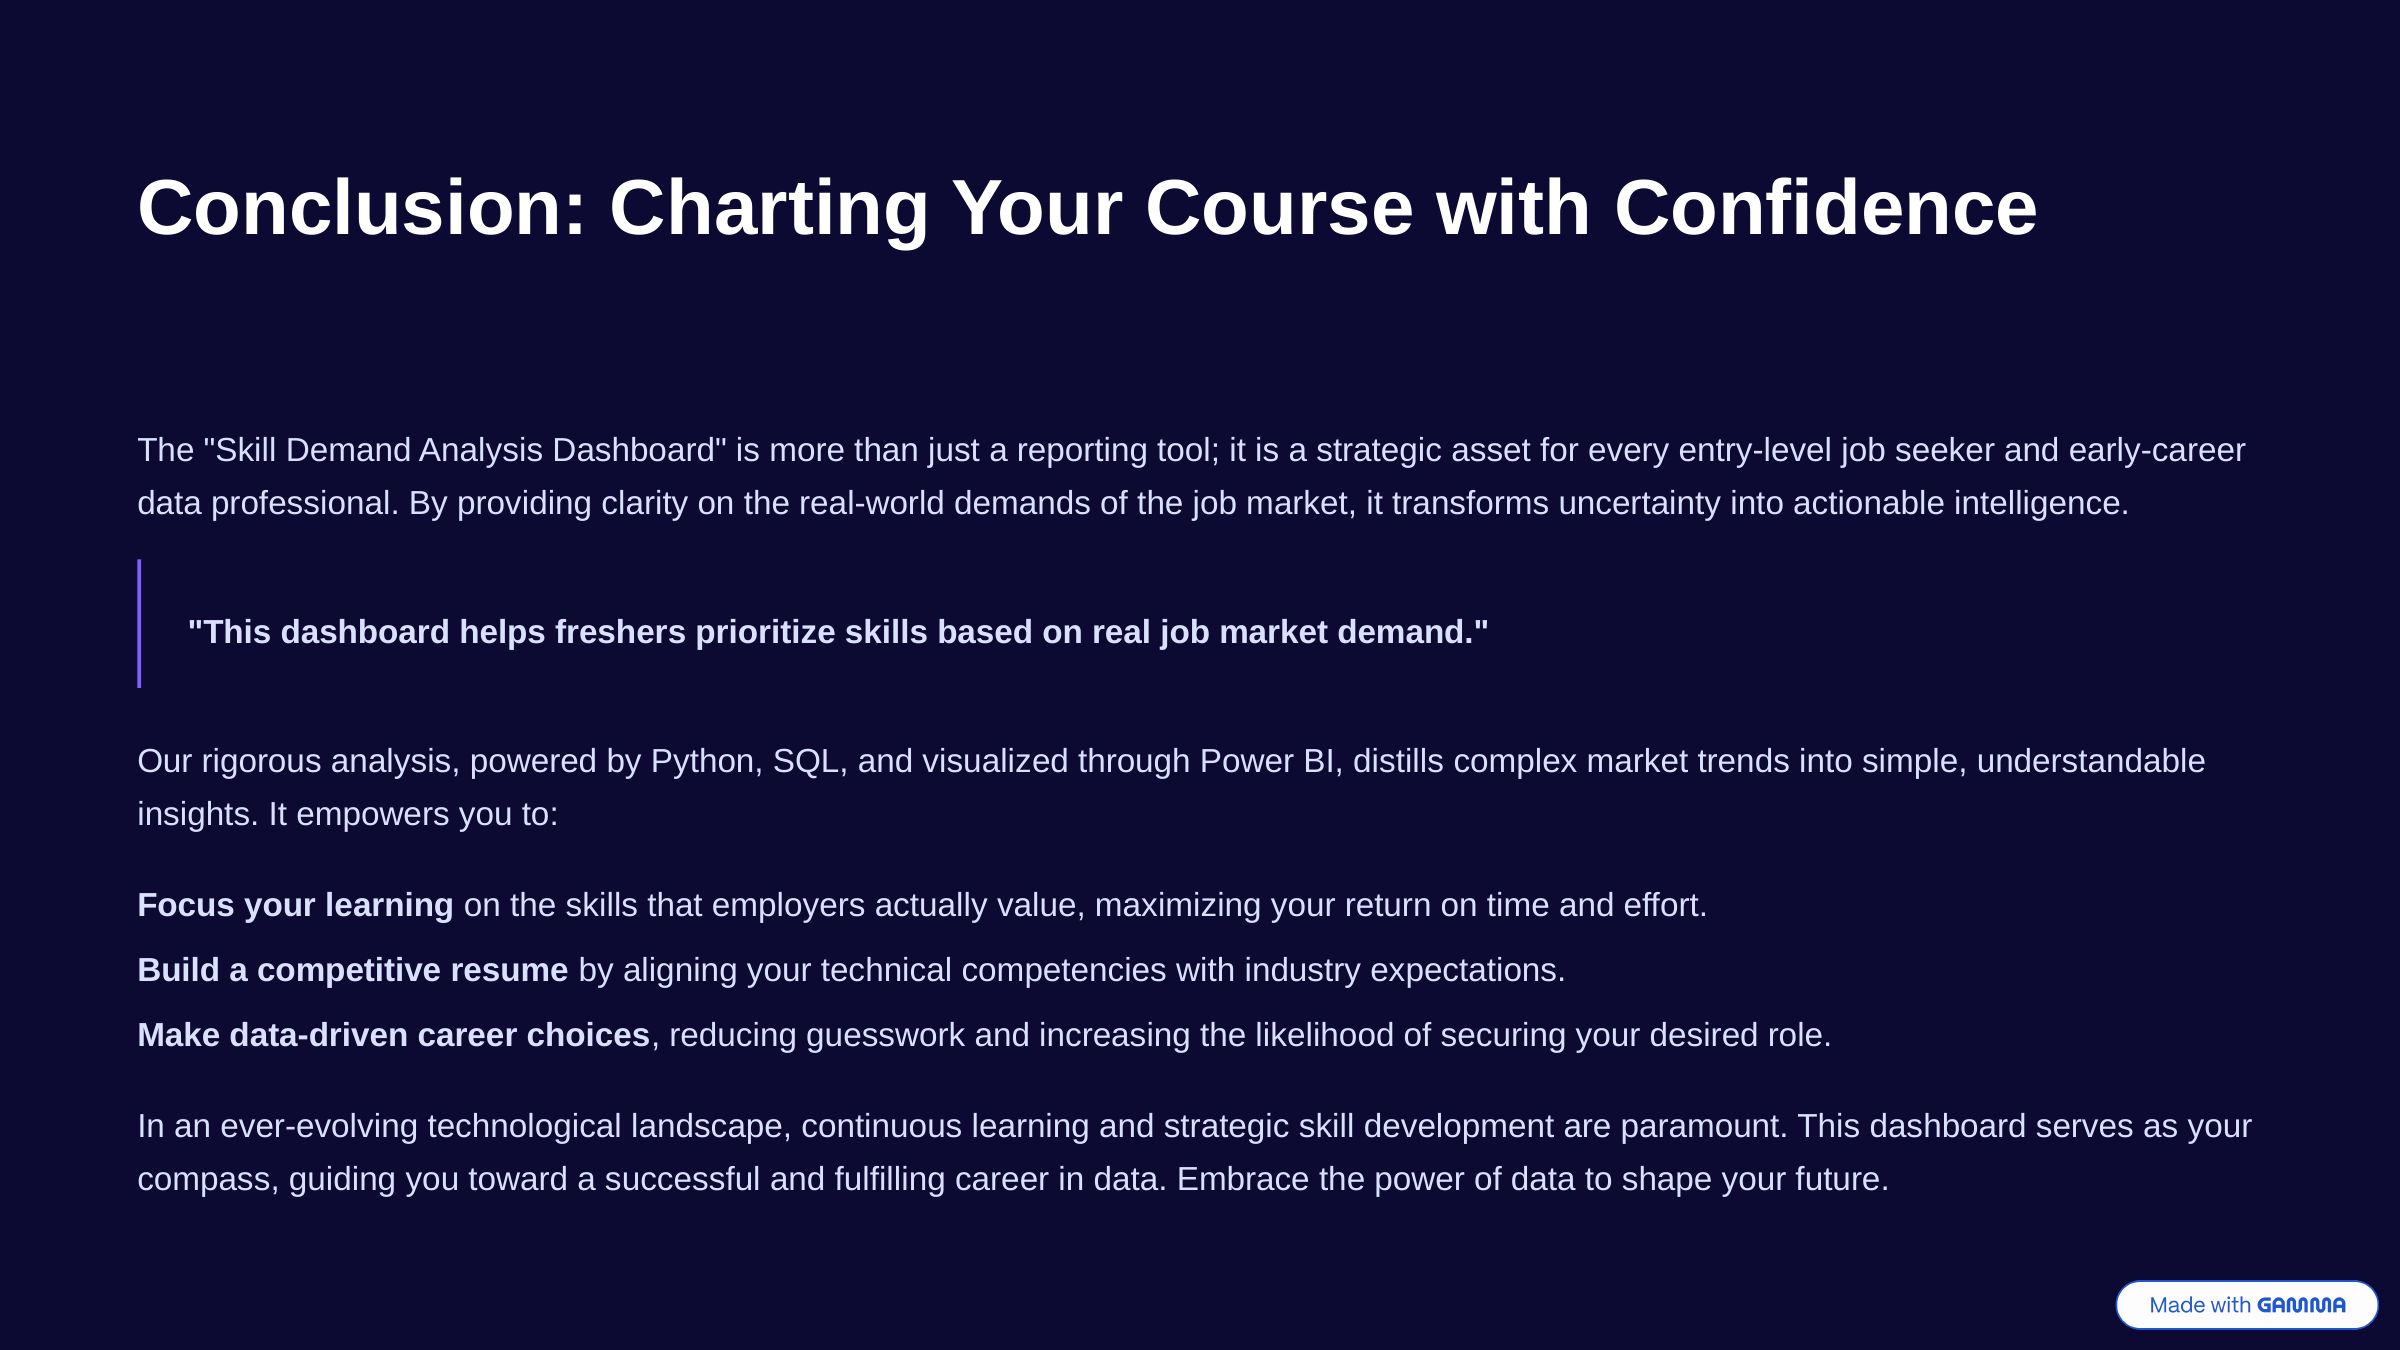

Conclusion: Charting Your Course with Confidence
The "Skill Demand Analysis Dashboard" is more than just a reporting tool; it is a strategic asset for every entry-level job seeker and early-career data professional. By providing clarity on the real-world demands of the job market, it transforms uncertainty into actionable intelligence.

"This dashboard helps freshers prioritize skills based on real job market demand."
Our rigorous analysis, powered by Python, SQL, and visualized through Power BI, distills complex market trends into simple, understandable insights. It empowers you to:
Focus your learning on the skills that employers actually value, maximizing your return on time and effort.
Build a competitive resume by aligning your technical competencies with industry expectations.
Make data-driven career choices, reducing guesswork and increasing the likelihood of securing your desired role.
In an ever-evolving technological landscape, continuous learning and strategic skill development are paramount. This dashboard serves as your compass, guiding you toward a successful and fulfilling career in data. Embrace the power of data to shape your future.